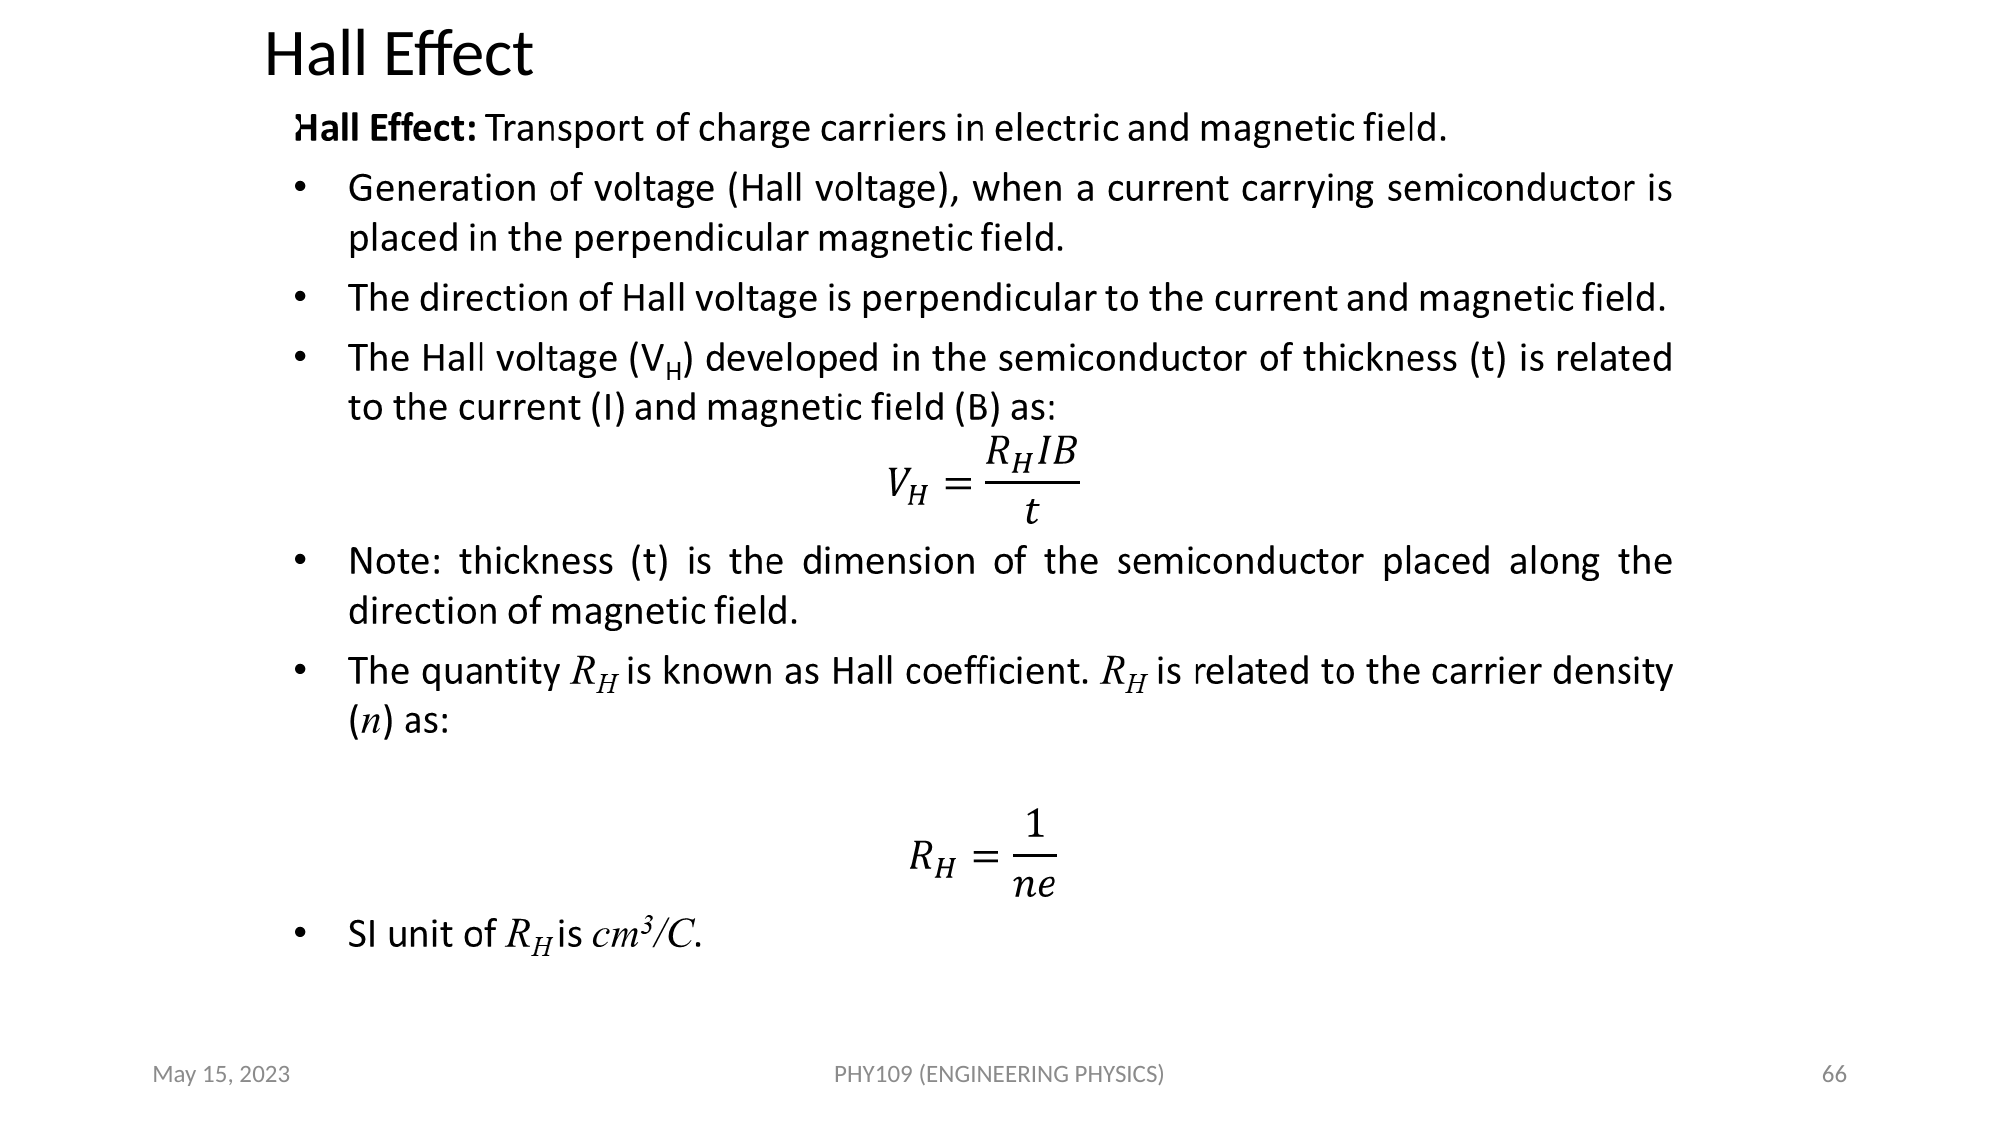

# Hall Effect

May 15, 2023
PHY109 (ENGINEERING PHYSICS)
66